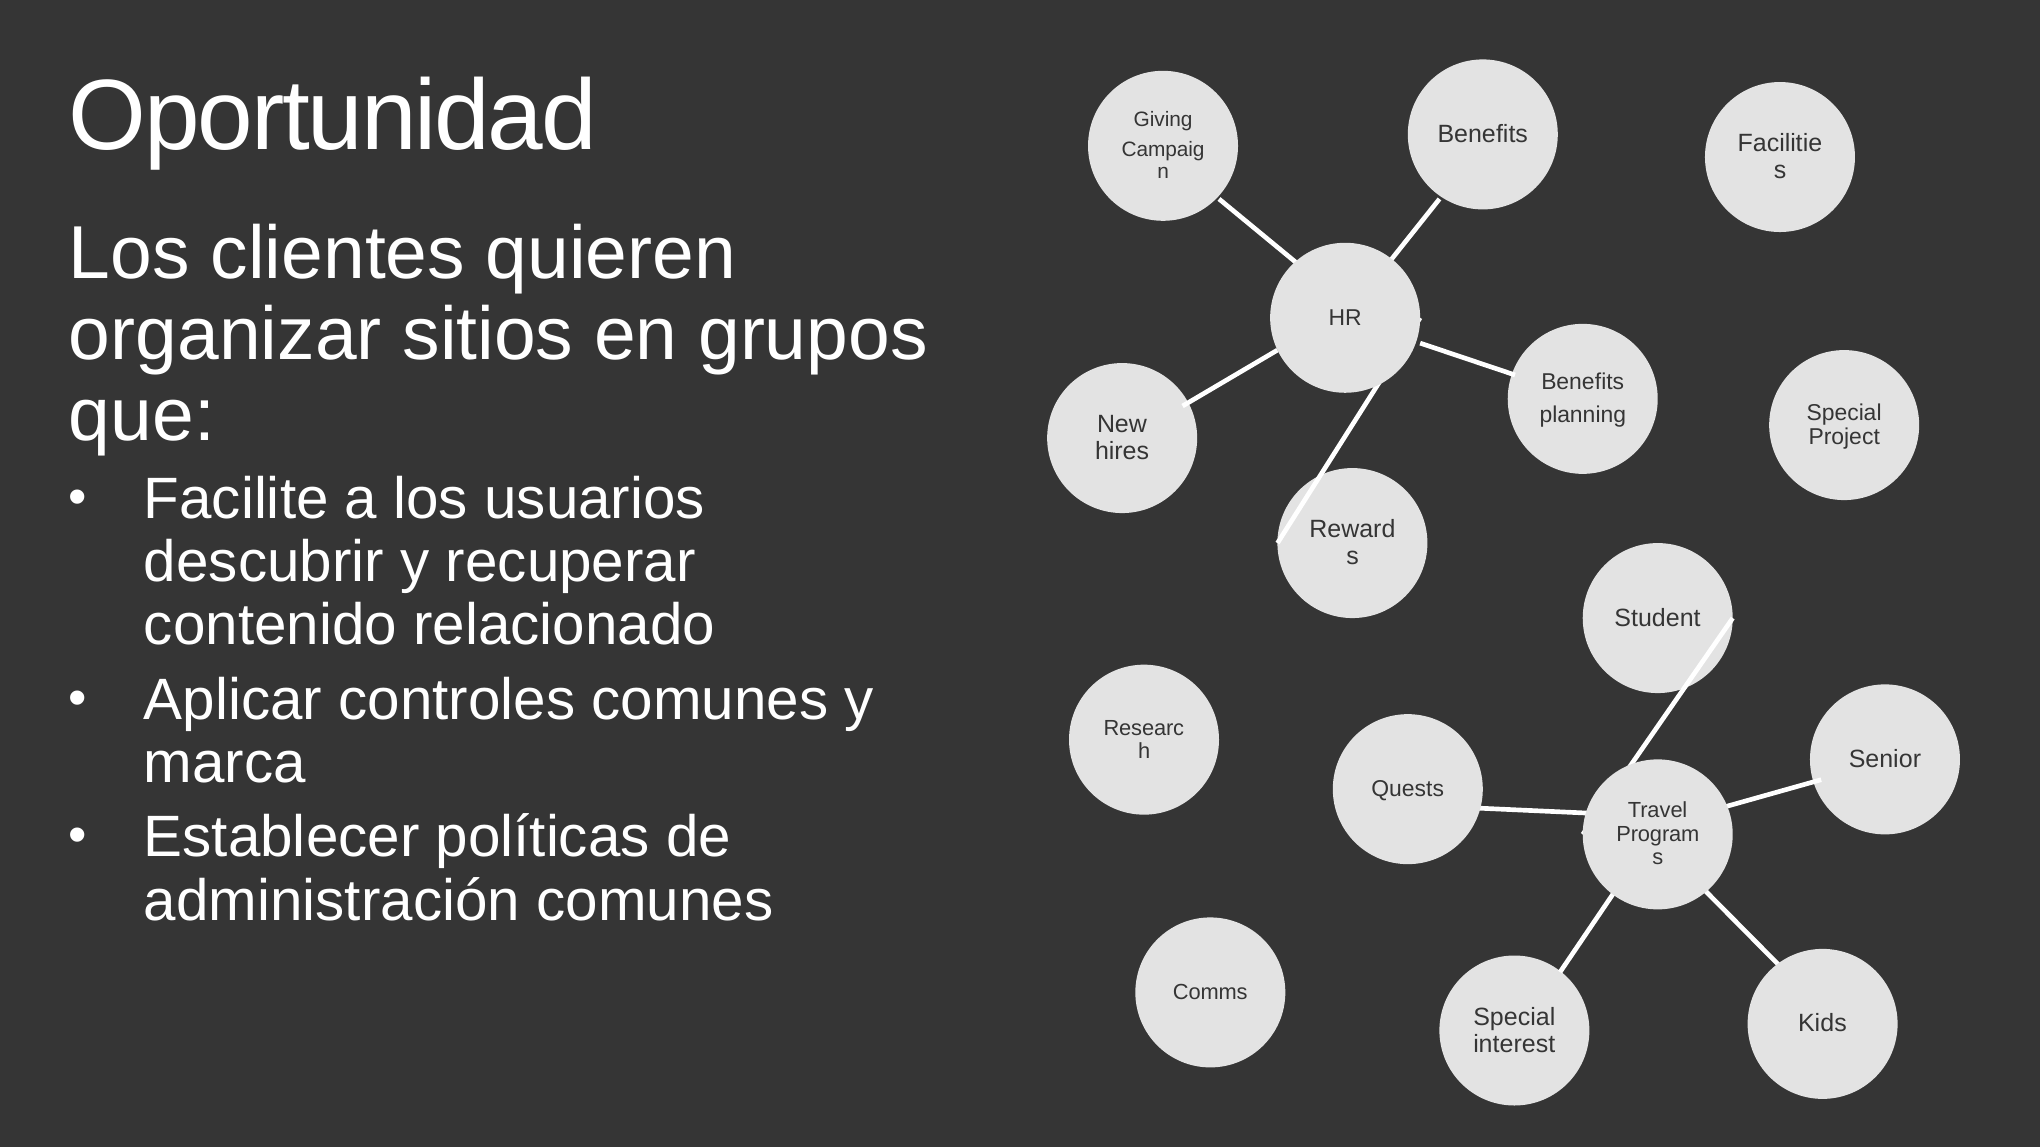

# Oportunidad
Benefits
Giving
Campaign
Facilities
Los clientes quieren organizar sitios en grupos que:
Facilite a los usuarios descubrir y recuperar contenido relacionado
Aplicar controles comunes y marca
Establecer políticas de administración comunes

HR
Benefits
planning
Special Project
New hires
Rewards
Student
Research
Senior
Quests
Travel Programs
Comms
Kids
Special interest